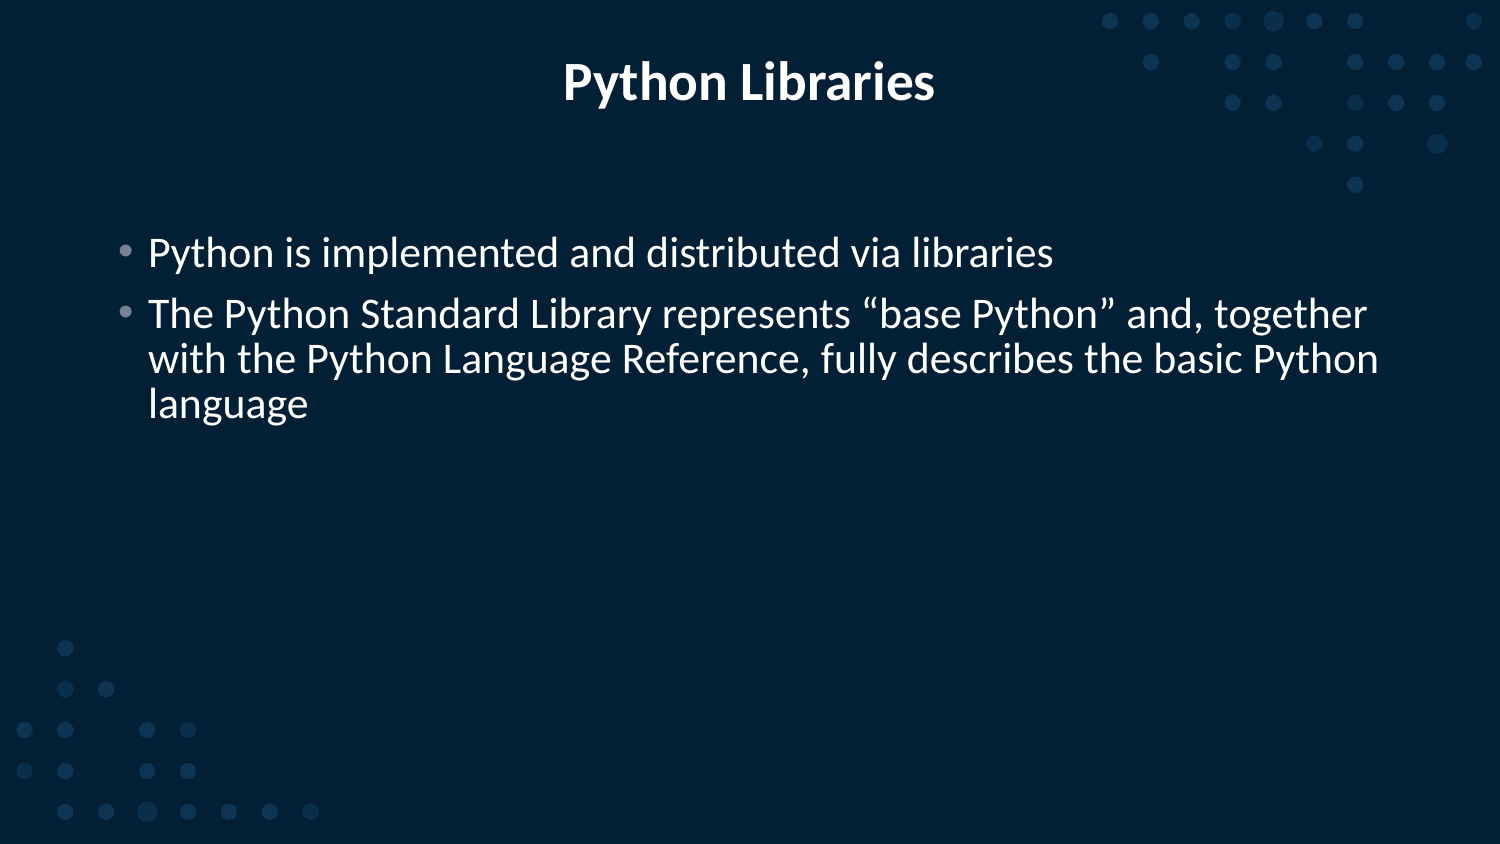

# Python Libraries

Python is implemented and distributed via libraries
The Python Standard Library represents “base Python” and, together with the Python Language Reference, fully describes the basic Python language